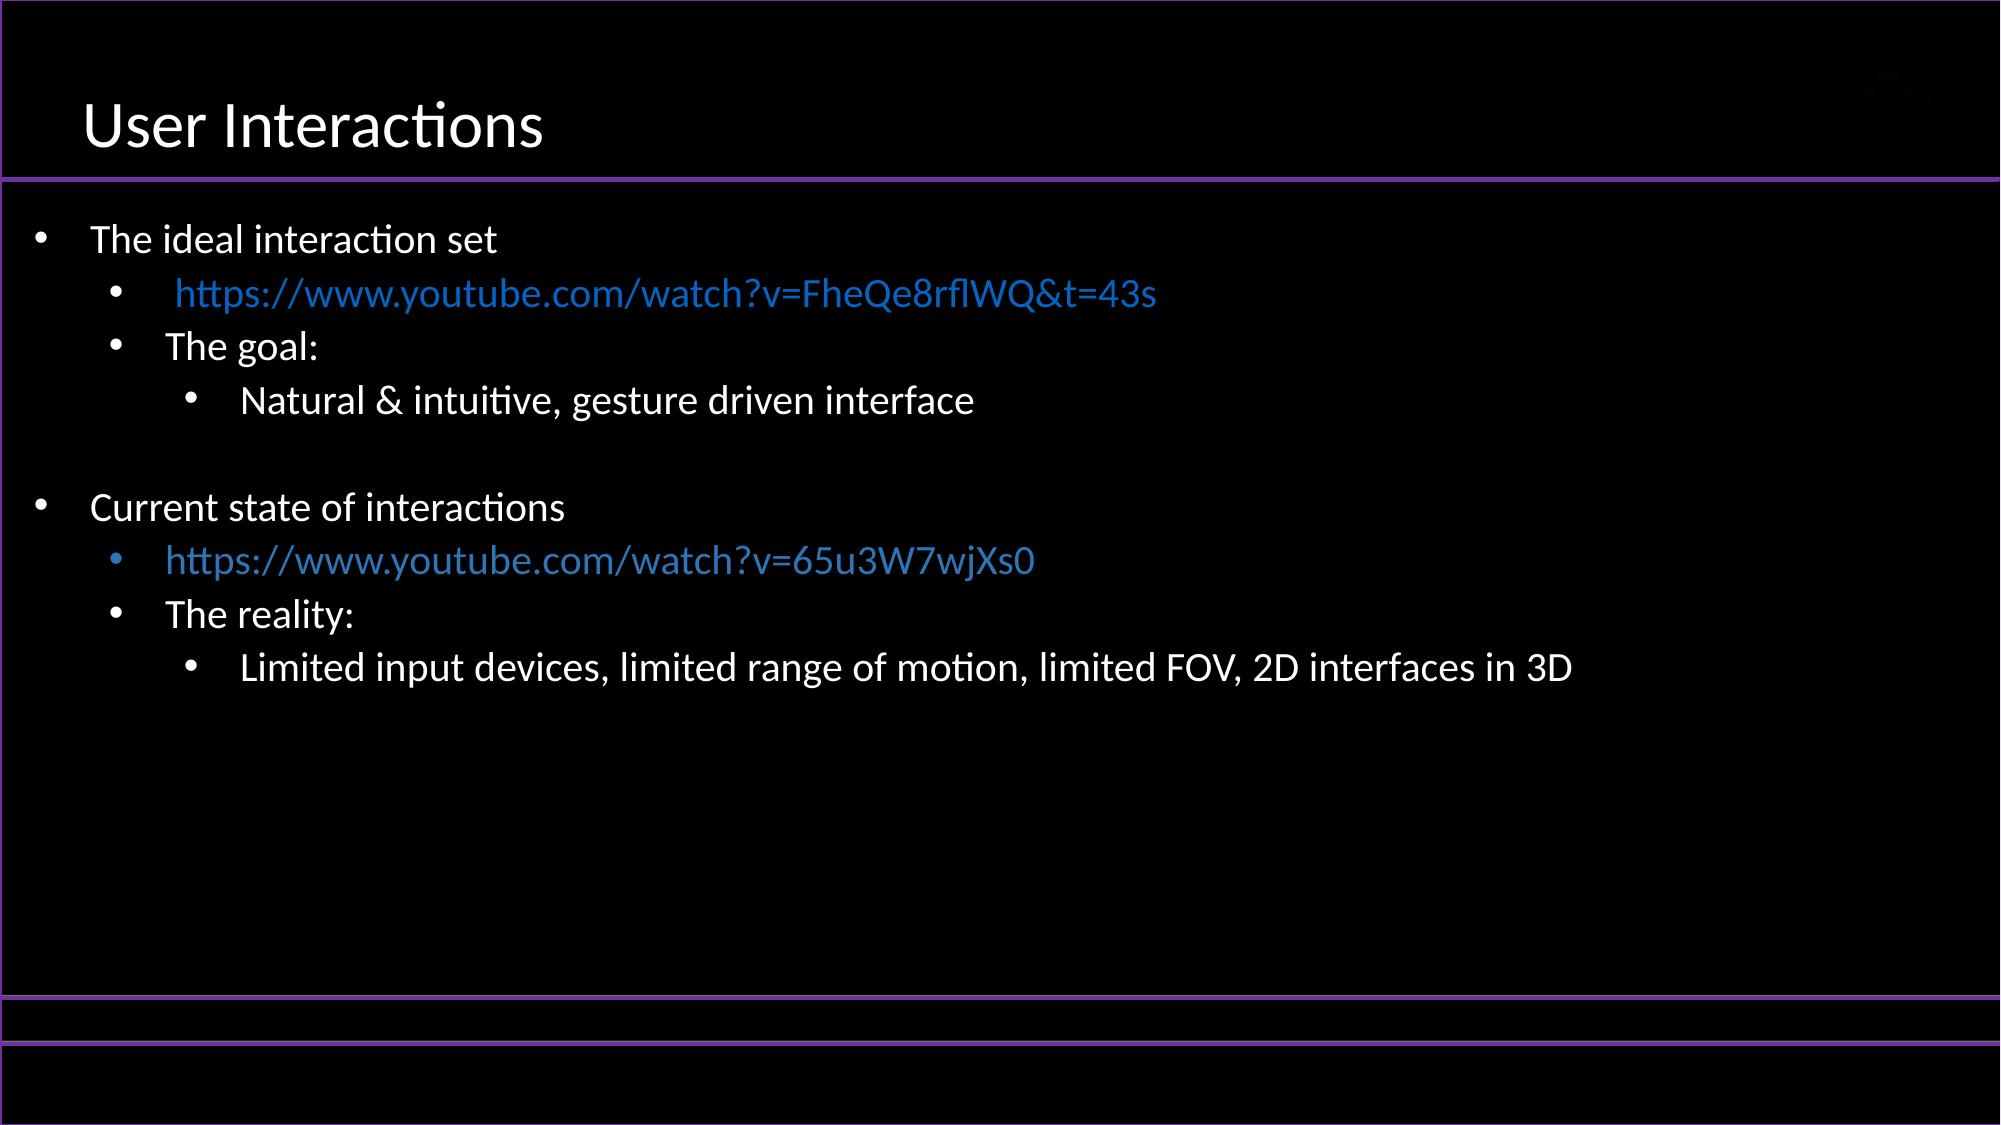

# User Interactions
The ideal interaction set
 https://www.youtube.com/watch?v=FheQe8rflWQ&t=43s
The goal:
Natural & intuitive, gesture driven interface

Current state of interactions
https://www.youtube.com/watch?v=65u3W7wjXs0
The reality:
Limited input devices, limited range of motion, limited FOV, 2D interfaces in 3D